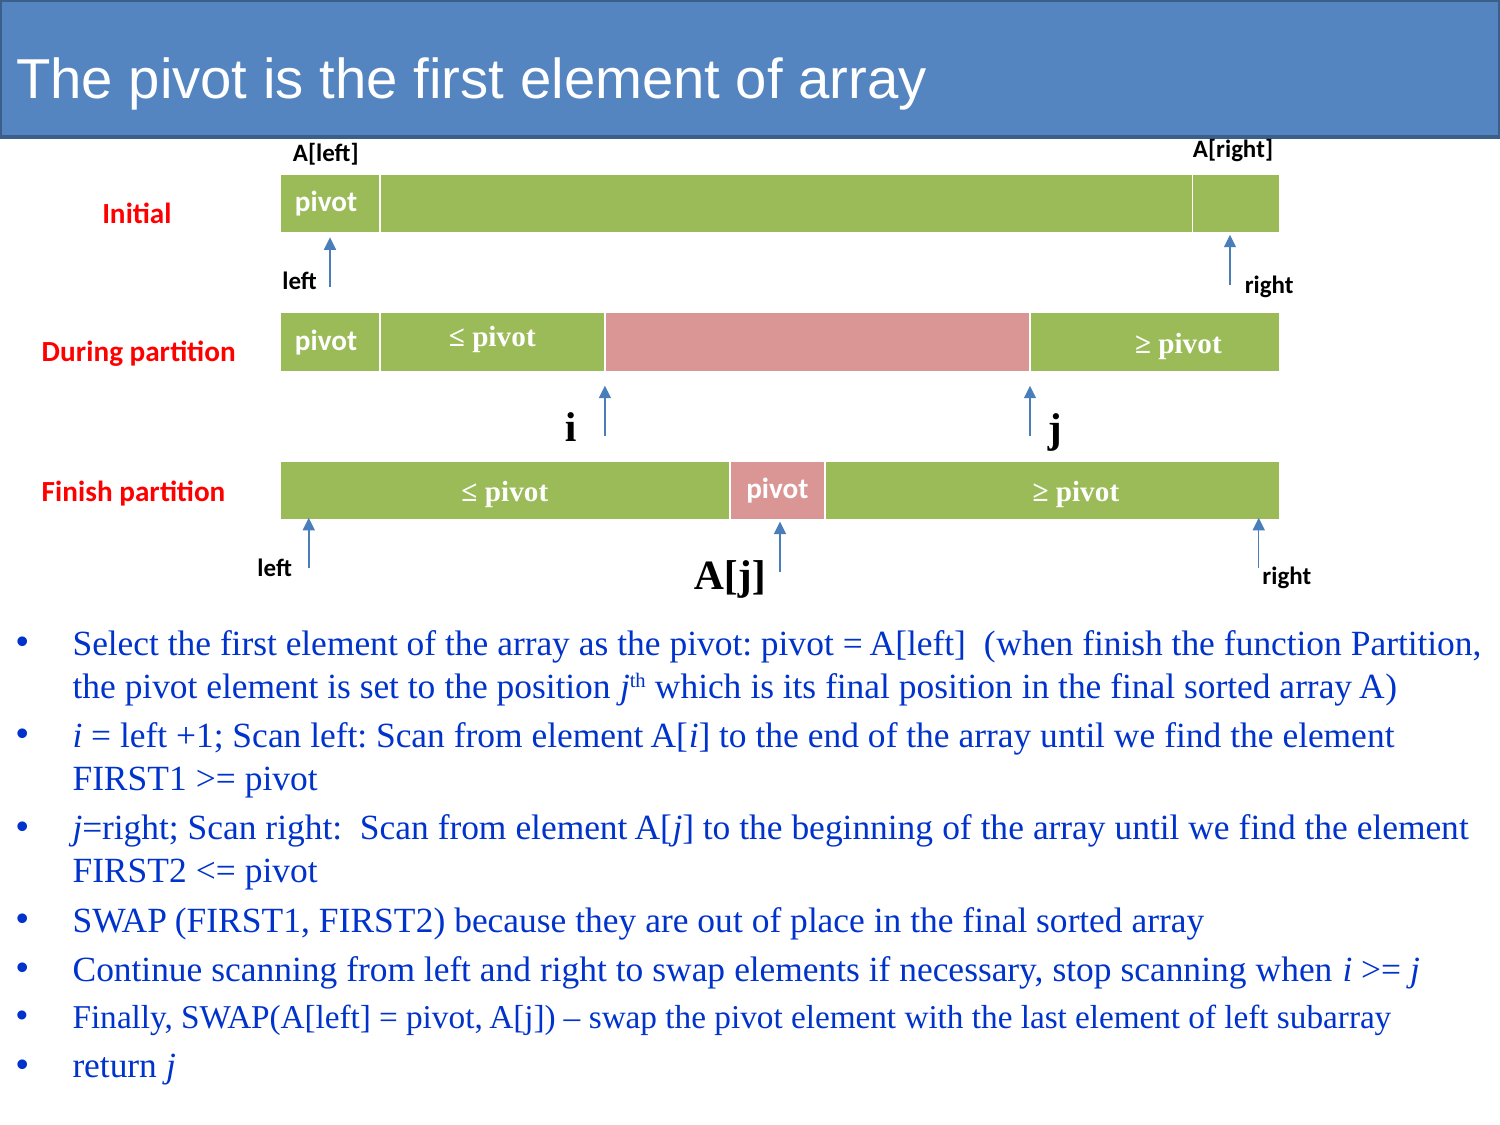

# The pivot is the first element of array
A[right]
A[left]
| pivot |  |  |
| --- | --- | --- |
Initial
left
right
| pivot | ≤ pivot |  | ≥ pivot |
| --- | --- | --- | --- |
During partition
i
j
| ≤ pivot | pivot | ≥ pivot |
| --- | --- | --- |
Finish partition
A[j]
left
right
Select the first element of the array as the pivot: pivot = A[left]  (when finish the function Partition, the pivot element is set to the position jth which is its final position in the final sorted array A)
i = left +1; Scan left: Scan from element A[i] to the end of the array until we find the element FIRST1 >= pivot
j=right; Scan right:  Scan from element A[j] to the beginning of the array until we find the element FIRST2 <= pivot
SWAP (FIRST1, FIRST2) because they are out of place in the final sorted array
Continue scanning from left and right to swap elements if necessary, stop scanning when i >= j
Finally, SWAP(A[left] = pivot, A[j]) – swap the pivot element with the last element of left subarray
return j